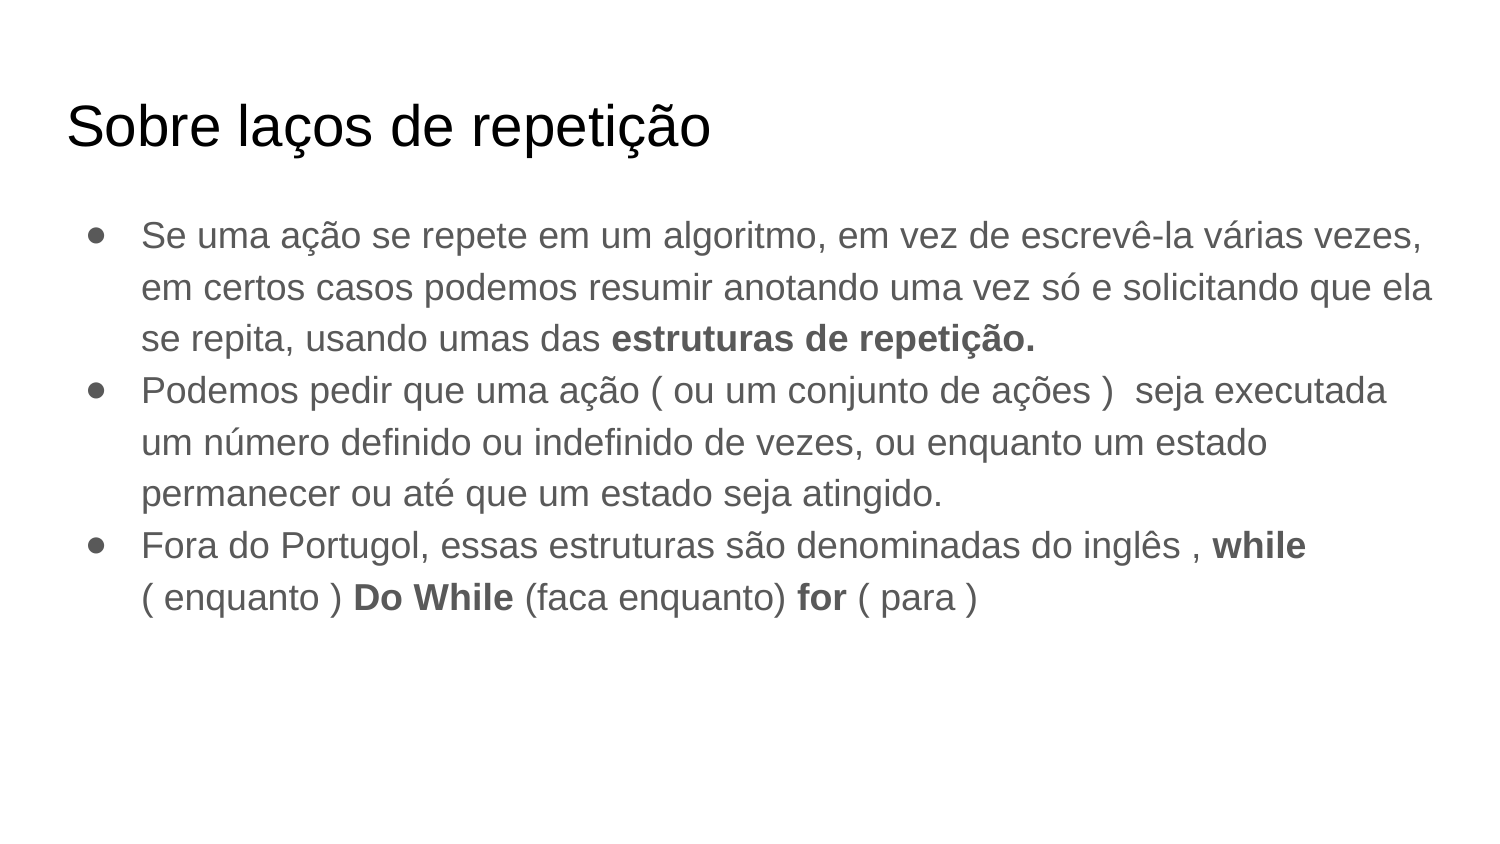

# Sobre laços de repetição
Se uma ação se repete em um algoritmo, em vez de escrevê-la várias vezes, em certos casos podemos resumir anotando uma vez só e solicitando que ela se repita, usando umas das estruturas de repetição.
Podemos pedir que uma ação ( ou um conjunto de ações )  seja executada um número definido ou indefinido de vezes, ou enquanto um estado permanecer ou até que um estado seja atingido.
Fora do Portugol, essas estruturas são denominadas do inglês , while ( enquanto ) Do While (faca enquanto) for ( para )